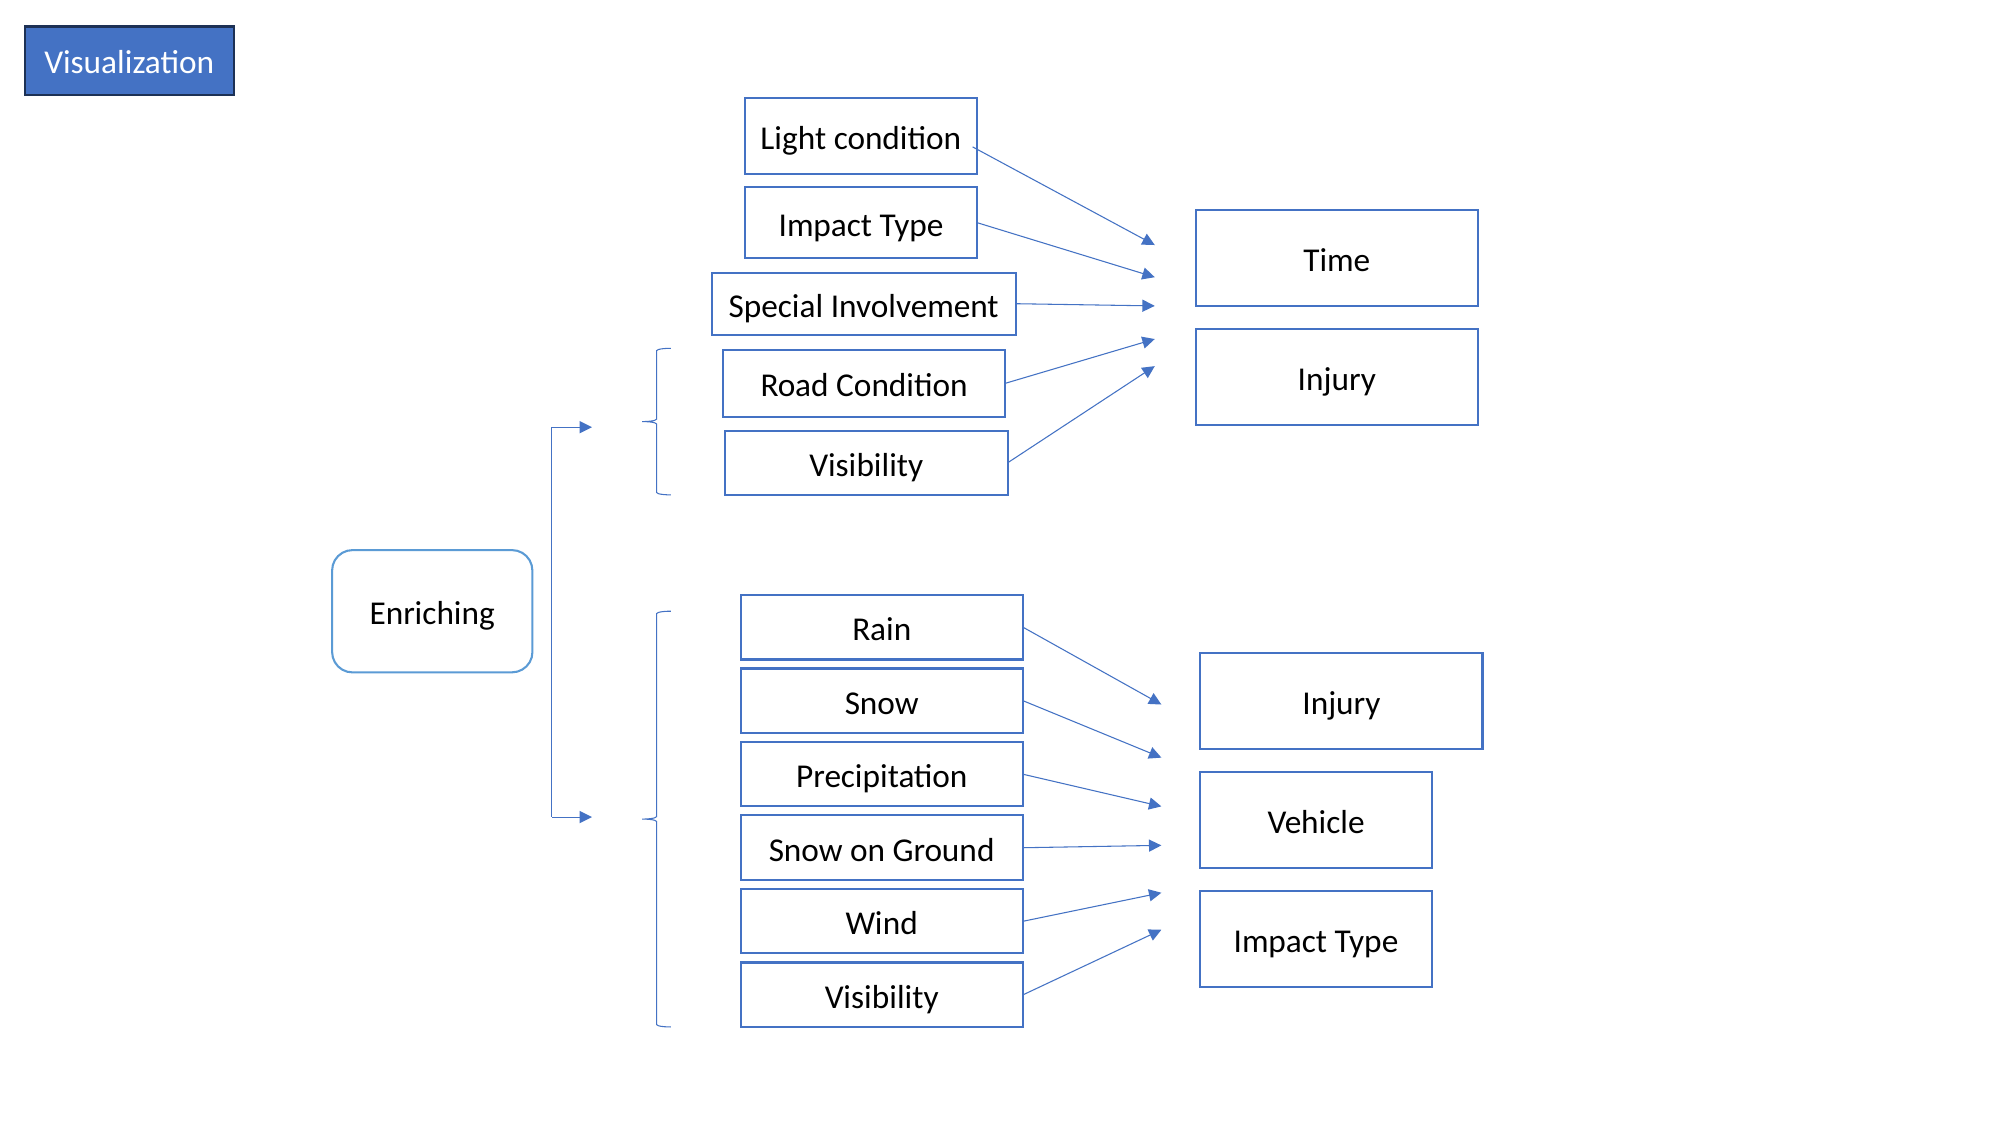

Visualization
Light condition
Impact Type
Time
Special Involvement
Injury
Road Condition
Visibility

Rain
Injury
Snow
Precipitation
Vehicle
Snow on Ground
Wind
Impact Type
Visibility

Enriching